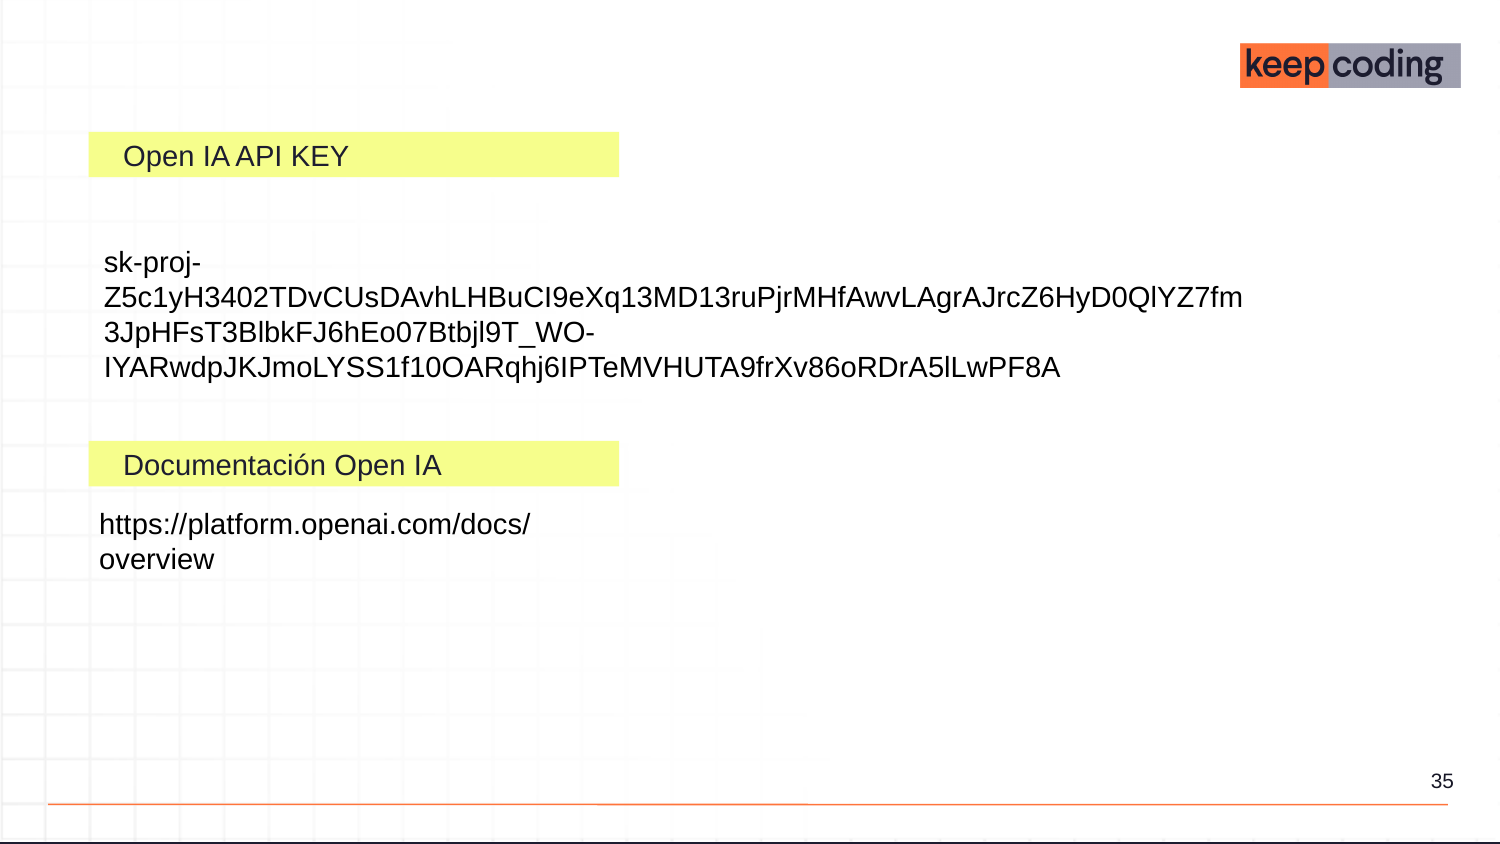

Open IA API KEY

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
Documentación Open IA

https://platform.openai.com/docs/overview
35